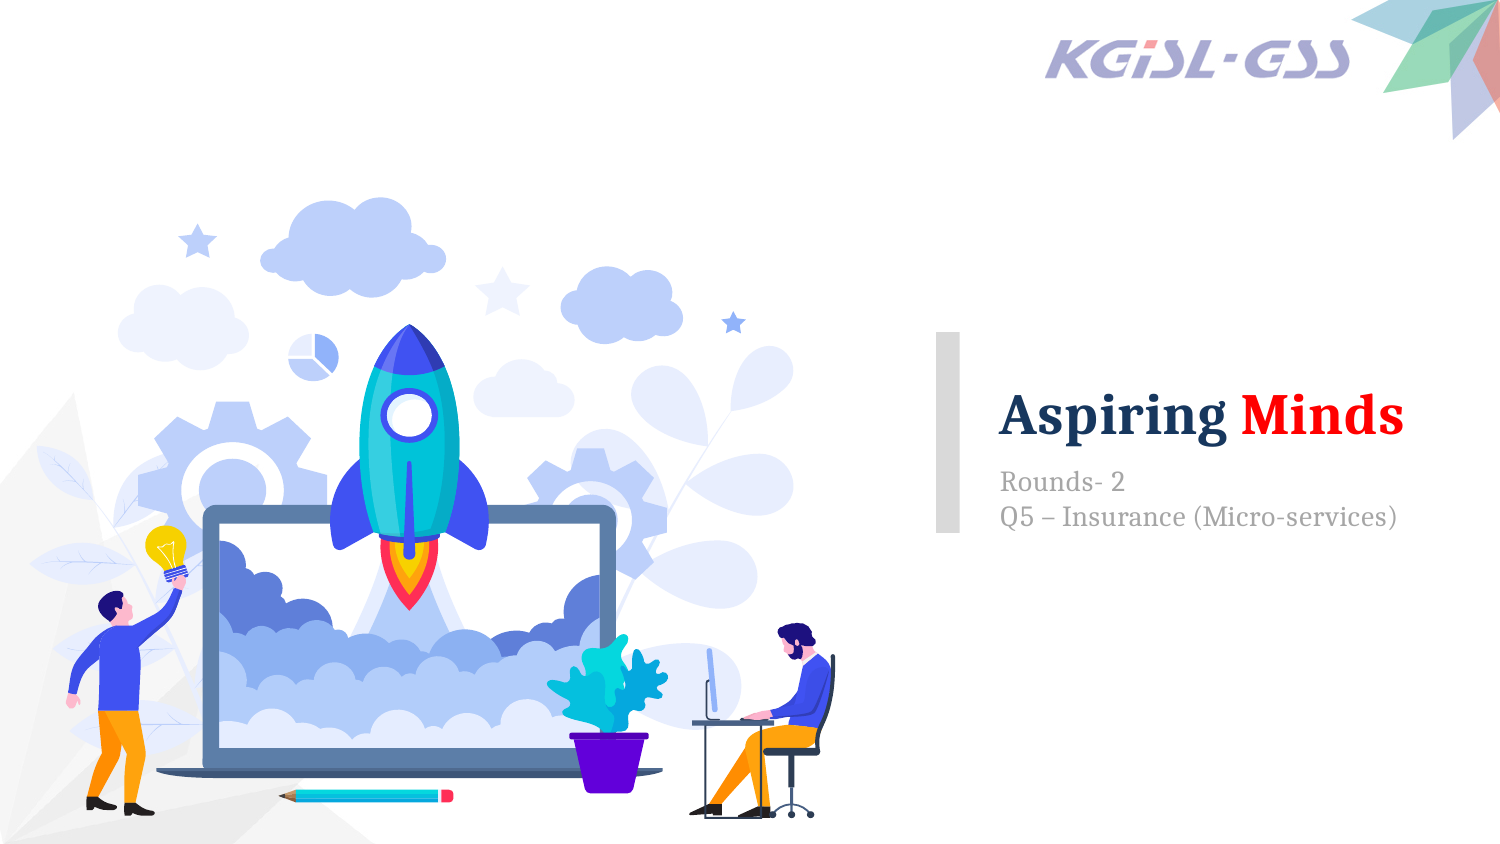

Aspiring Minds
Rounds- 2
Q5 – Insurance (Micro-services)